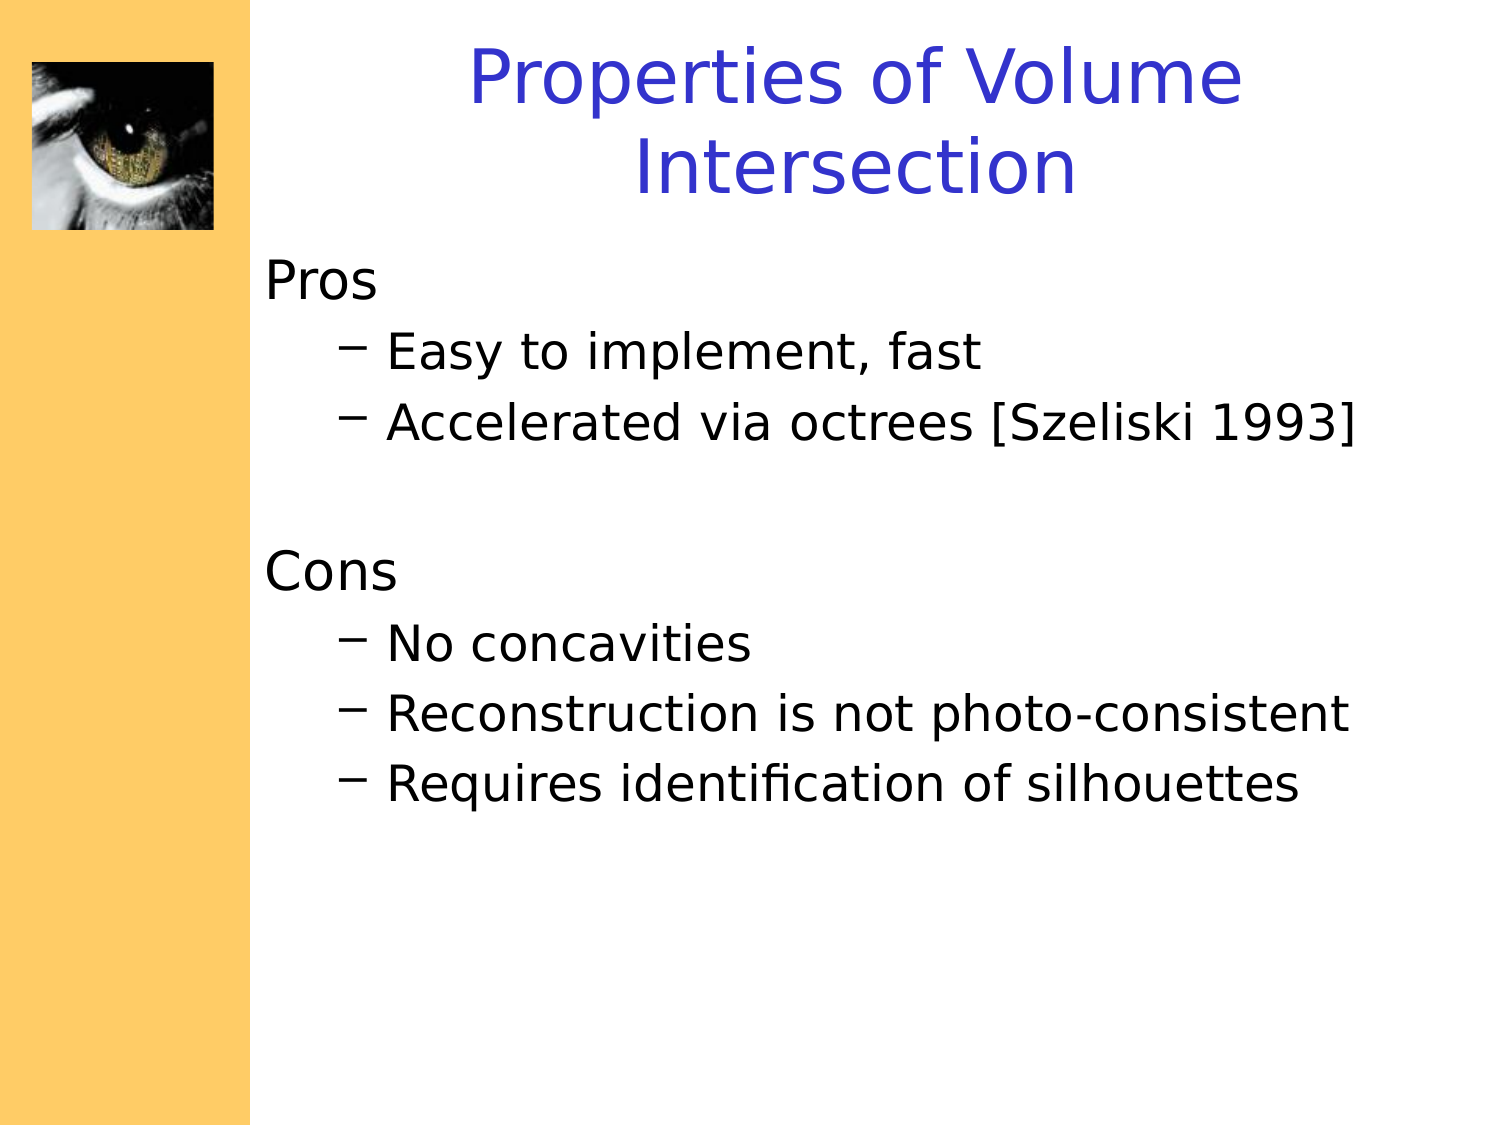

# Properties of Volume Intersection
Pros
Easy to implement, fast
Accelerated via octrees [Szeliski 1993]

Cons
No concavities
Reconstruction is not photo-consistent
Requires identification of silhouettes